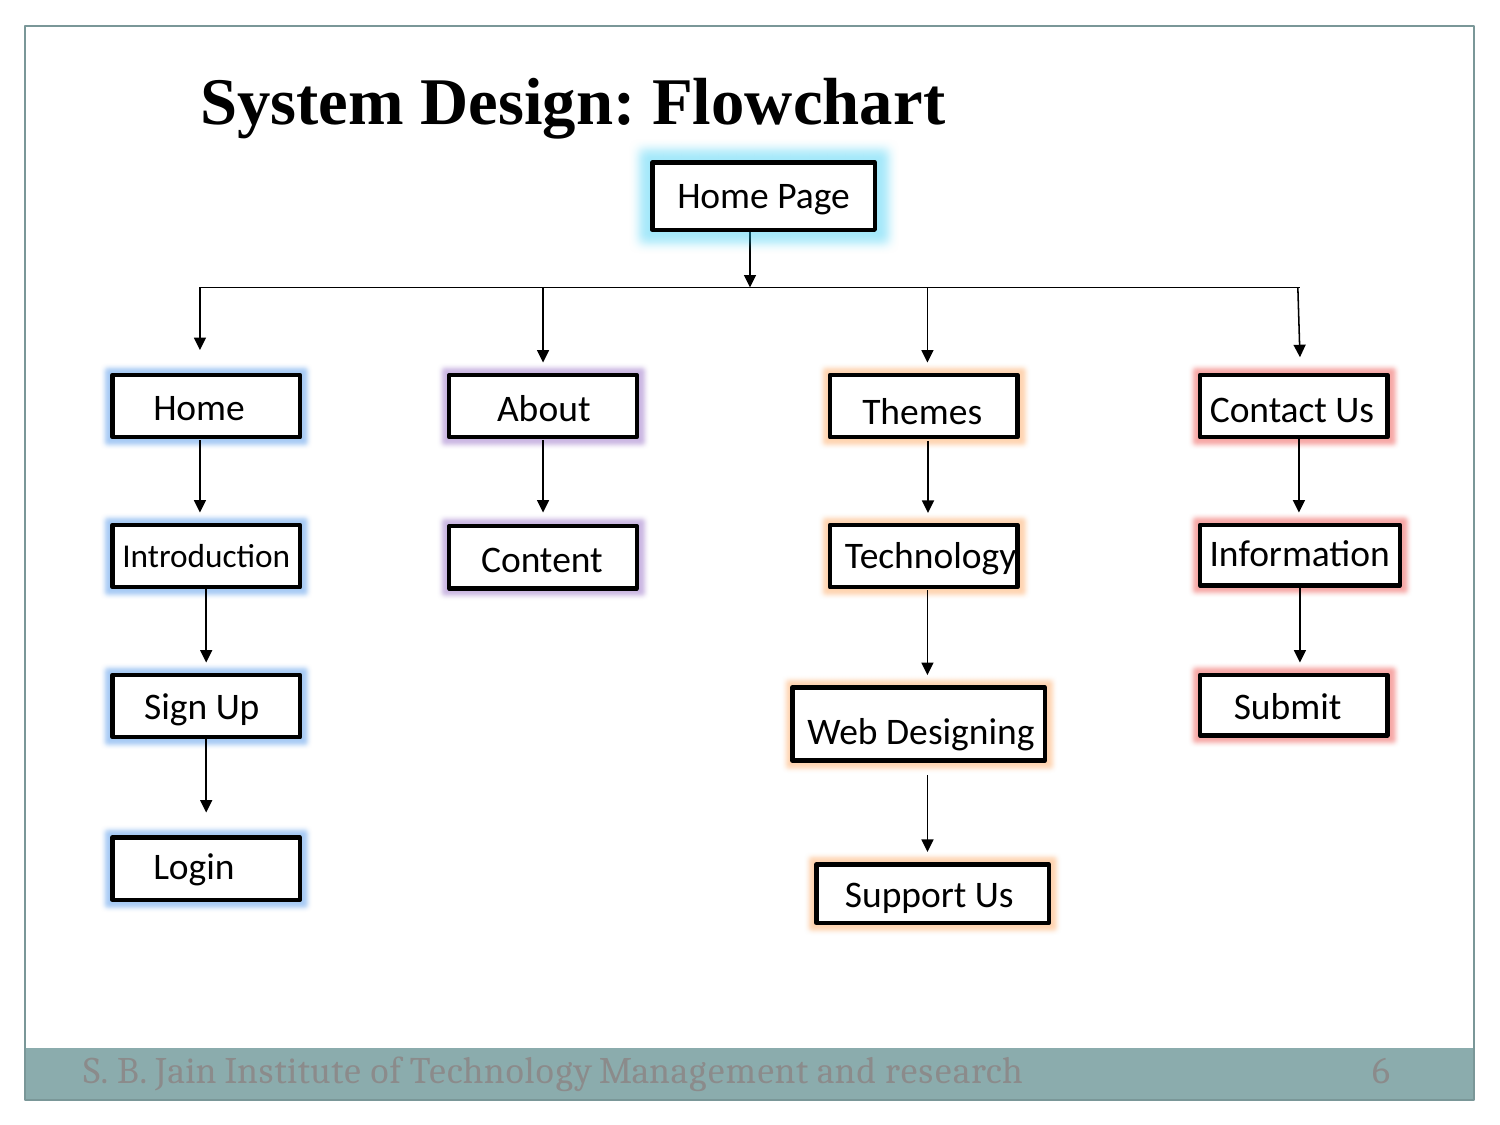

System Design: Flowchart
H
J
Home Page
hH
A
s
kjhg
Home
About
Contact Us
Themes
Information
Technology
b
h
i
hI
 Introduction
 Content
fh
Sign Up
j
Submit
j
Web Designing
Login
HLbh
Support Us
j
S. B. Jain Institute of Technology Management and research
6